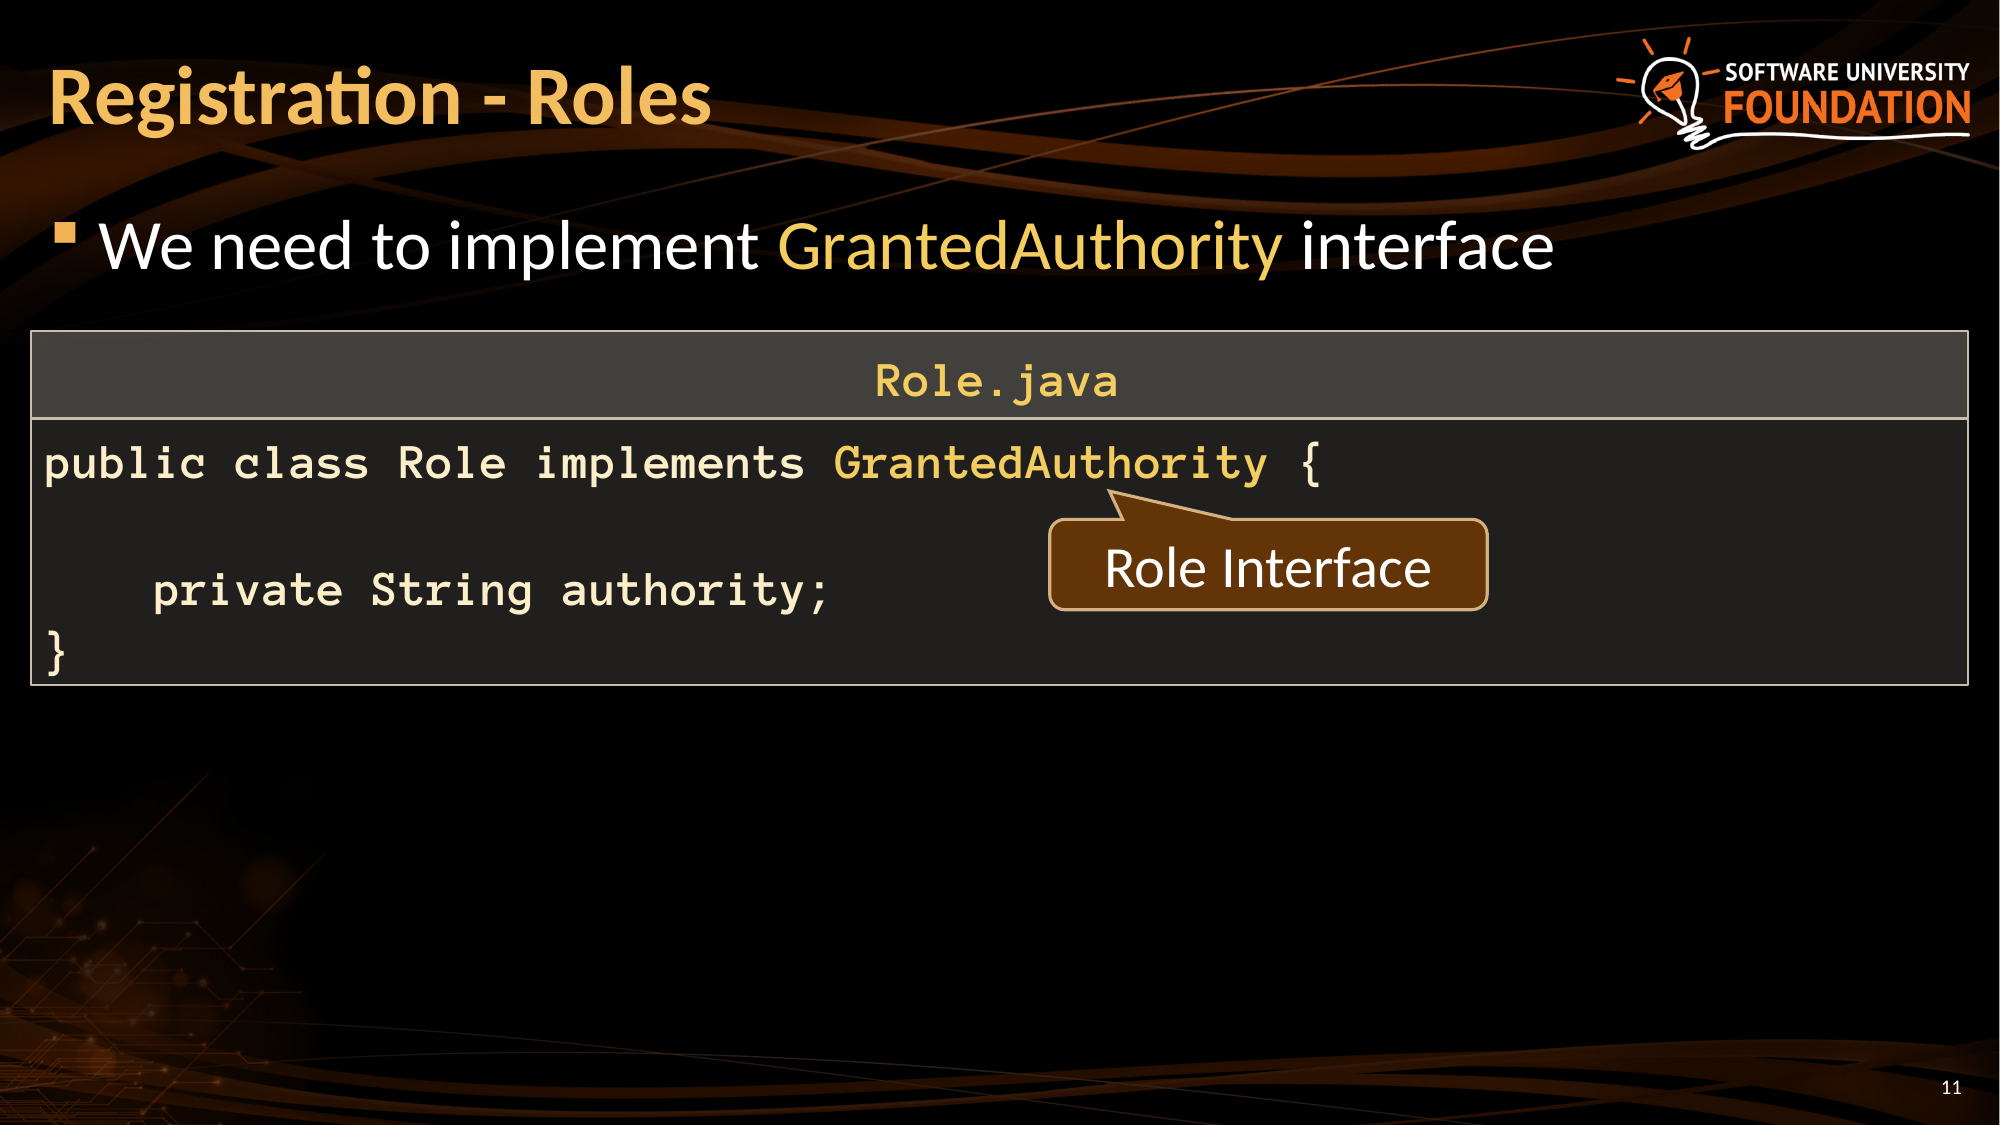

# Registration - Roles
We need to implement GrantedAuthority interface
Role.java
public class Role implements GrantedAuthority {

    private String authority;
}
Role Interface
11